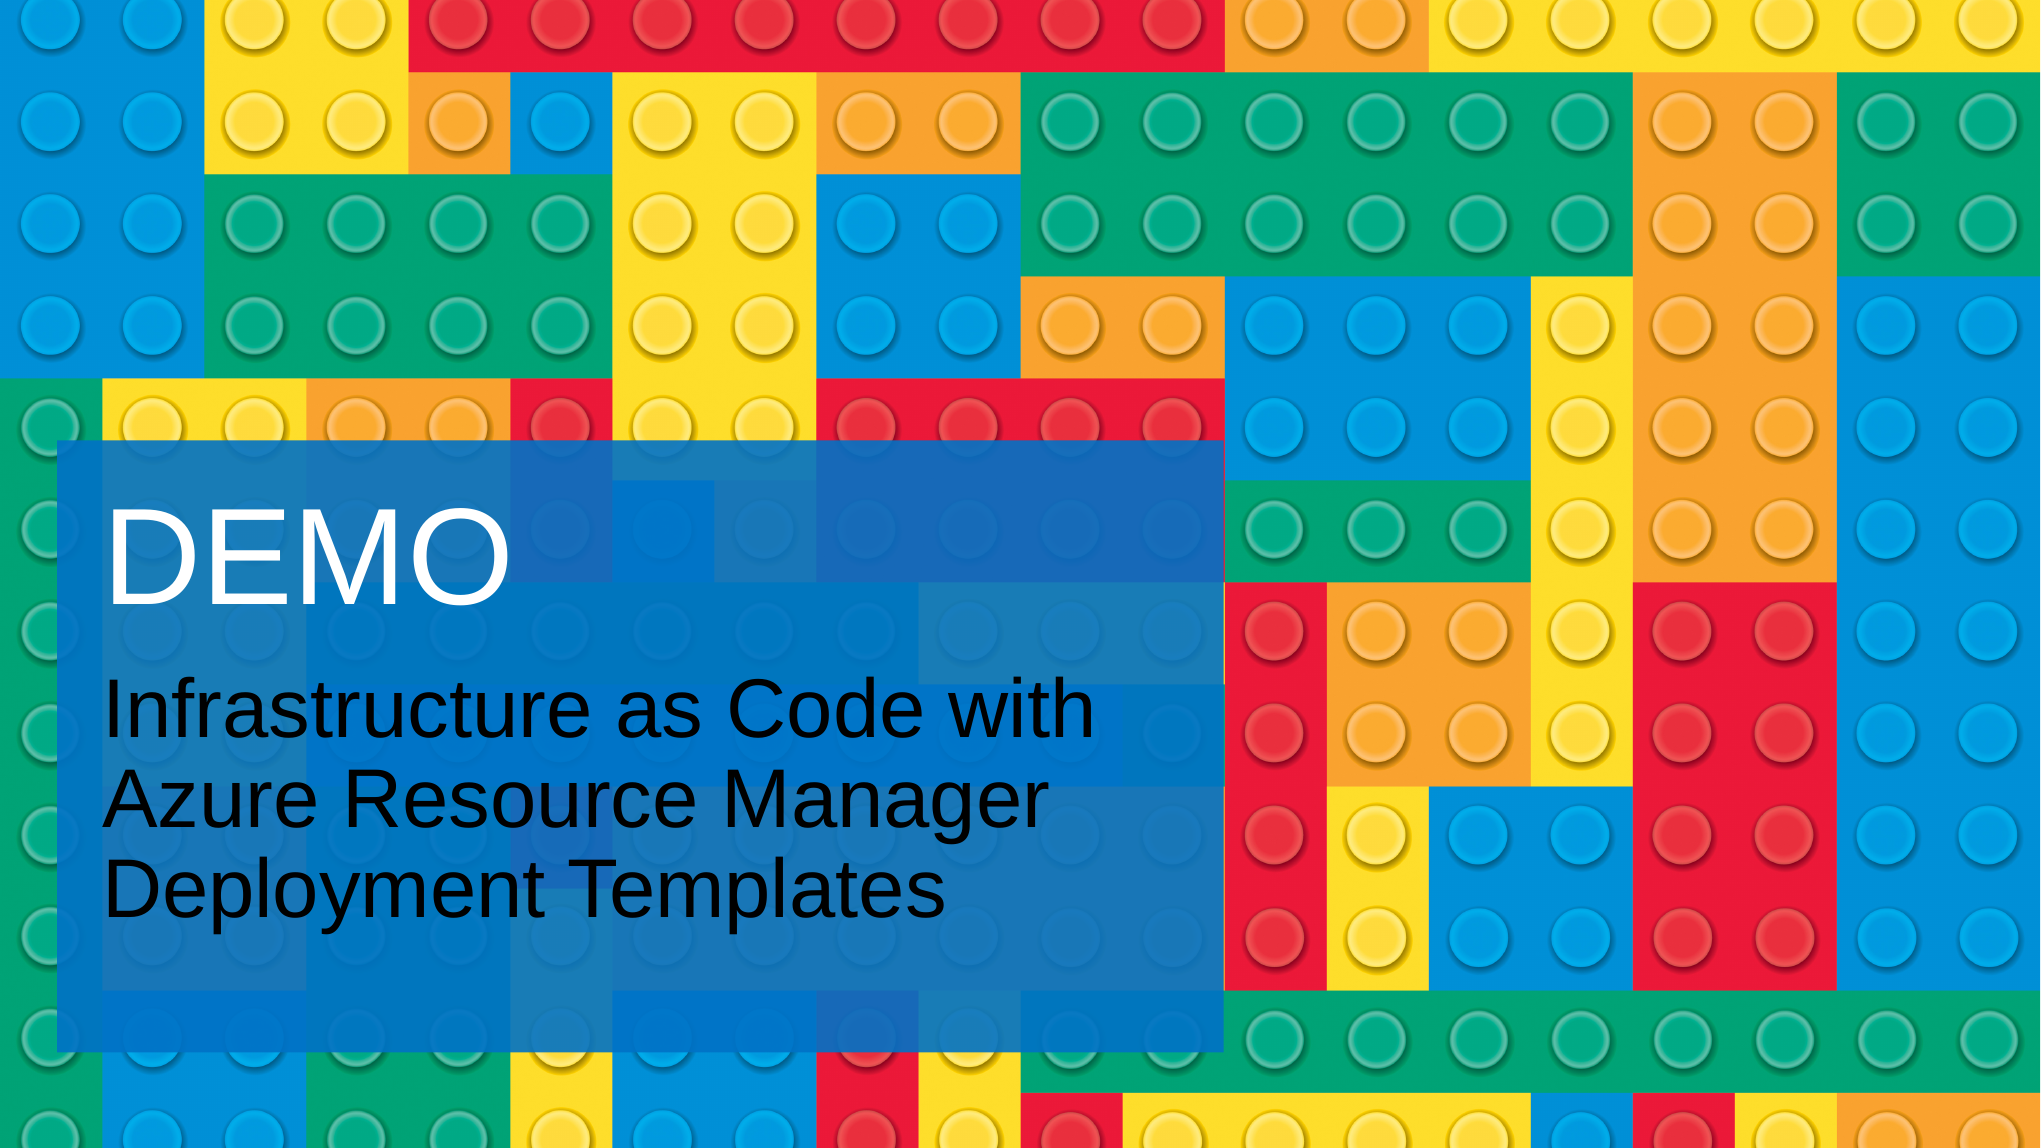

Infrastructure as Code with
Azure Resource Manager
Deployment Templates